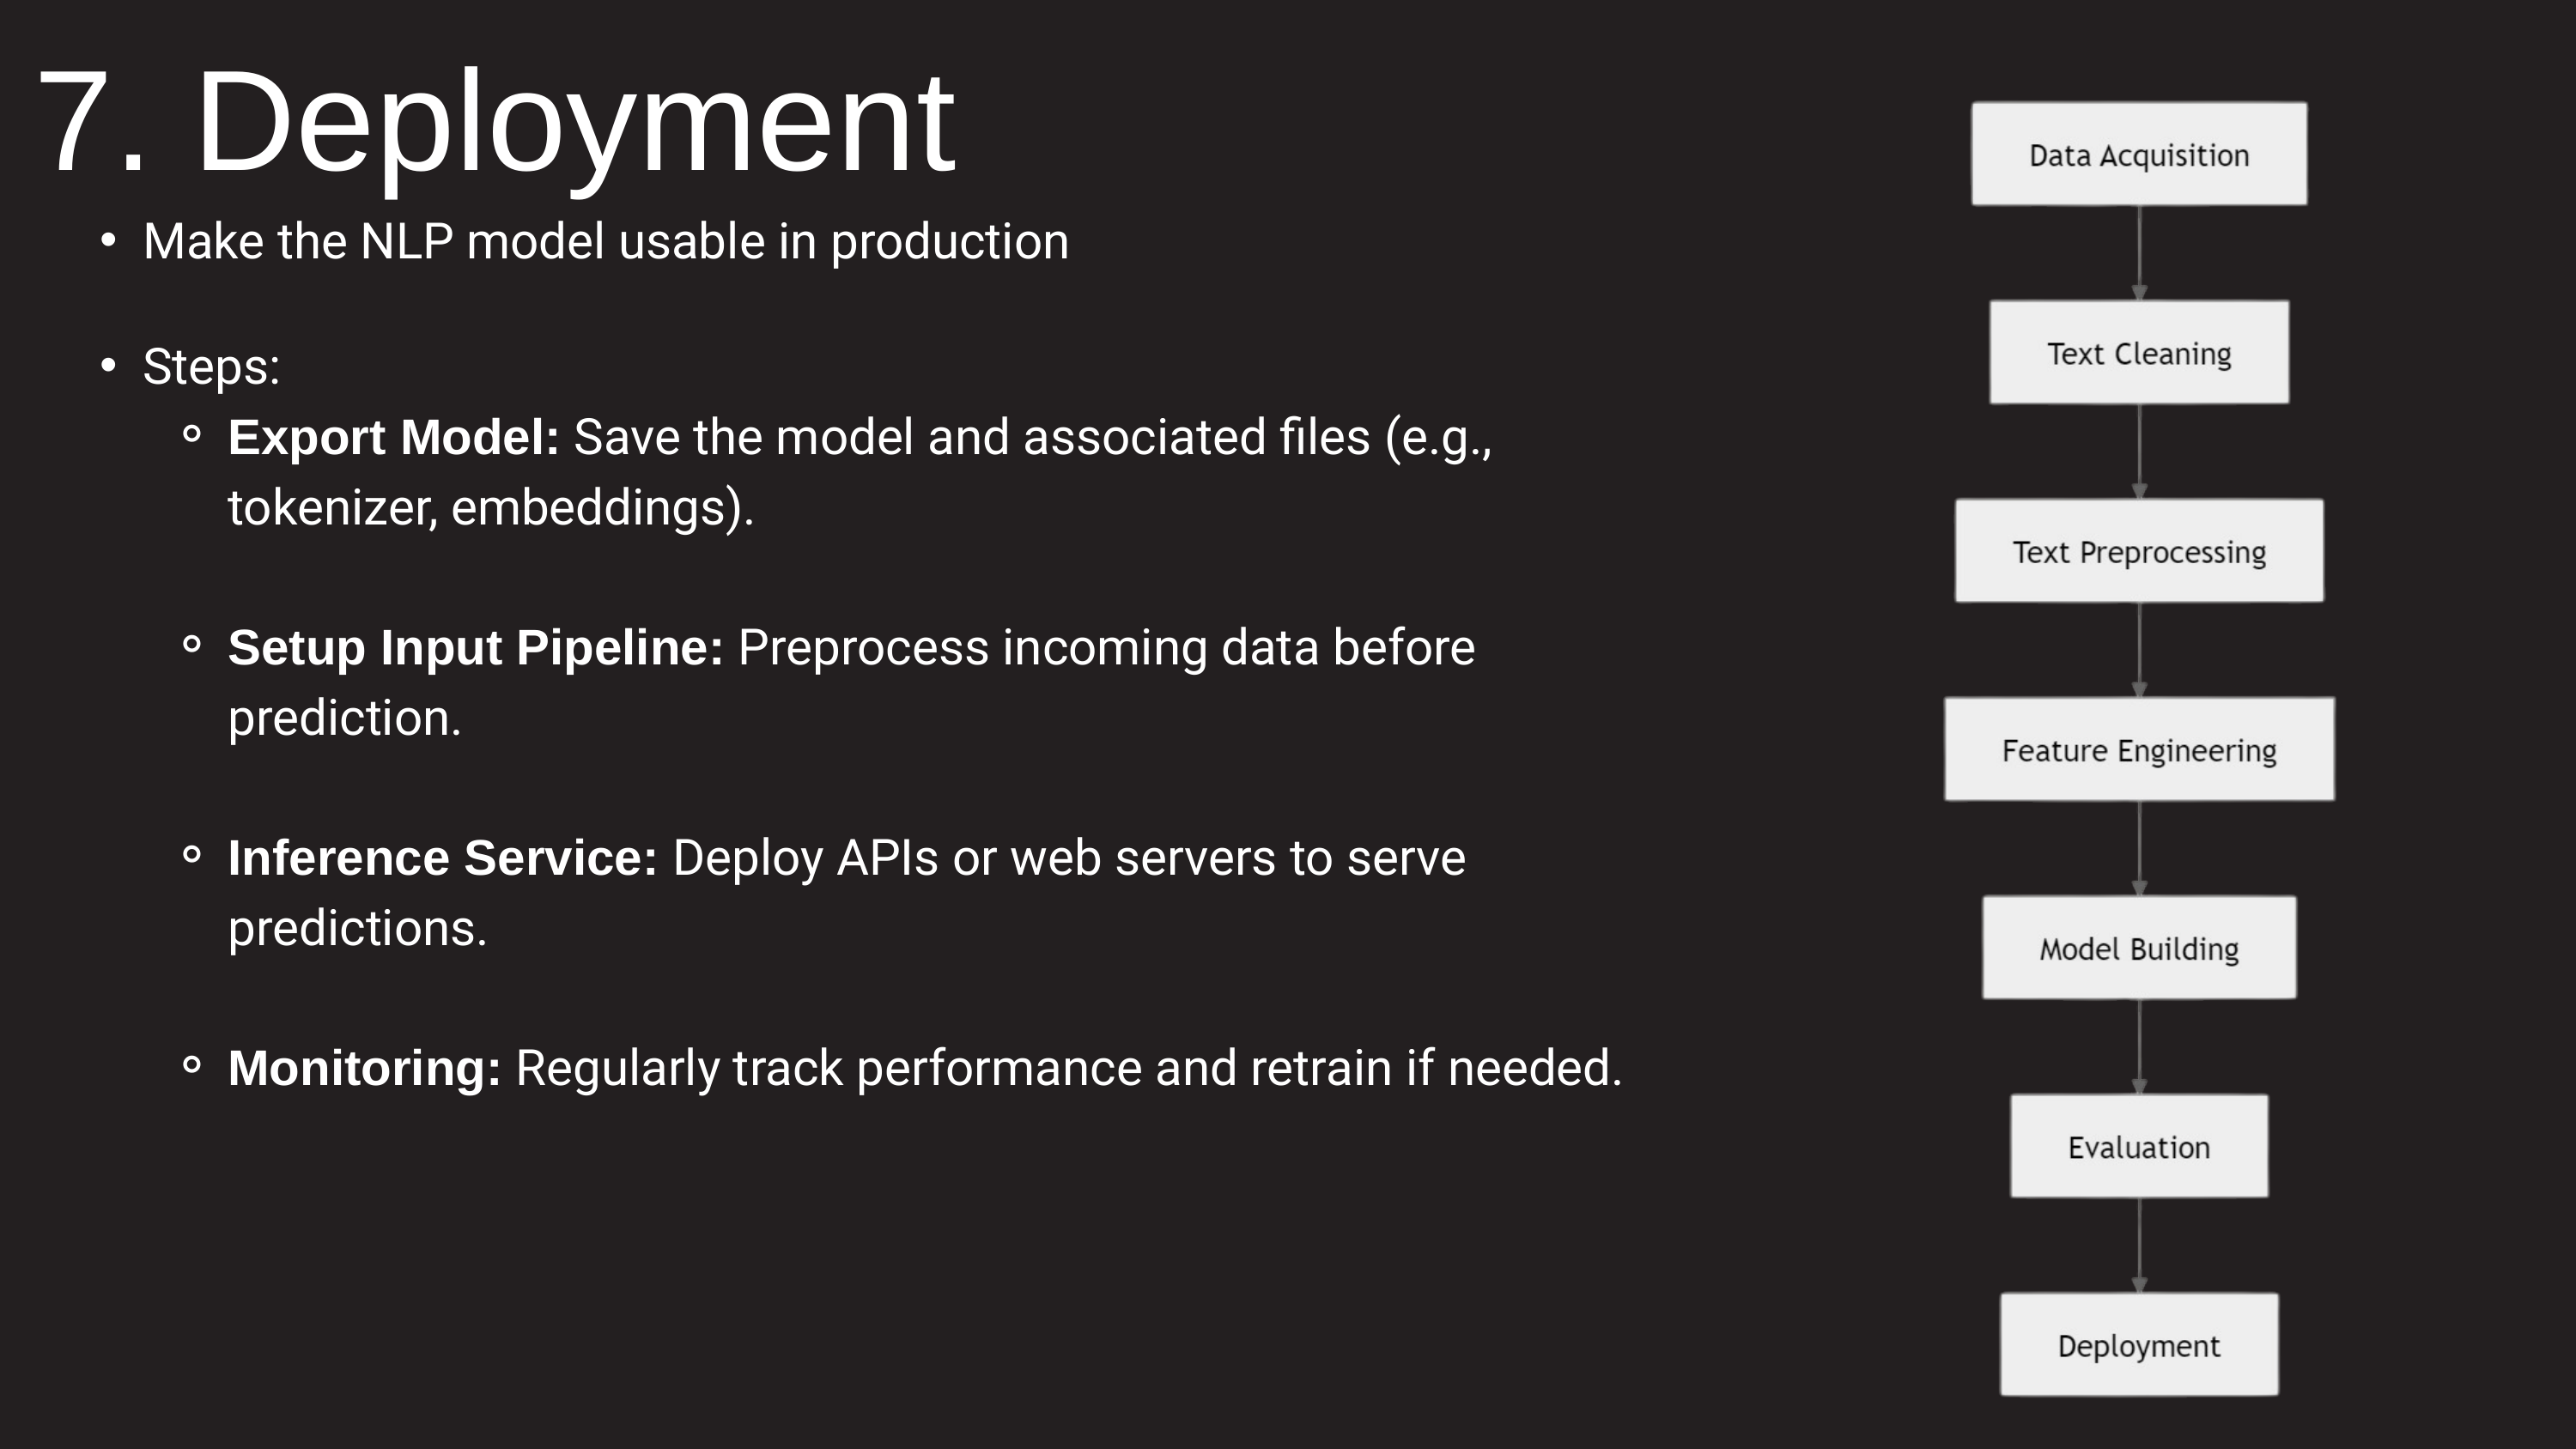

7. Deployment
Make the NLP model usable in production
Steps:
Export Model: Save the model and associated files (e.g., tokenizer, embeddings).

Setup Input Pipeline: Preprocess incoming data before prediction.

Inference Service: Deploy APIs or web servers to serve predictions.

Monitoring: Regularly track performance and retrain if needed.